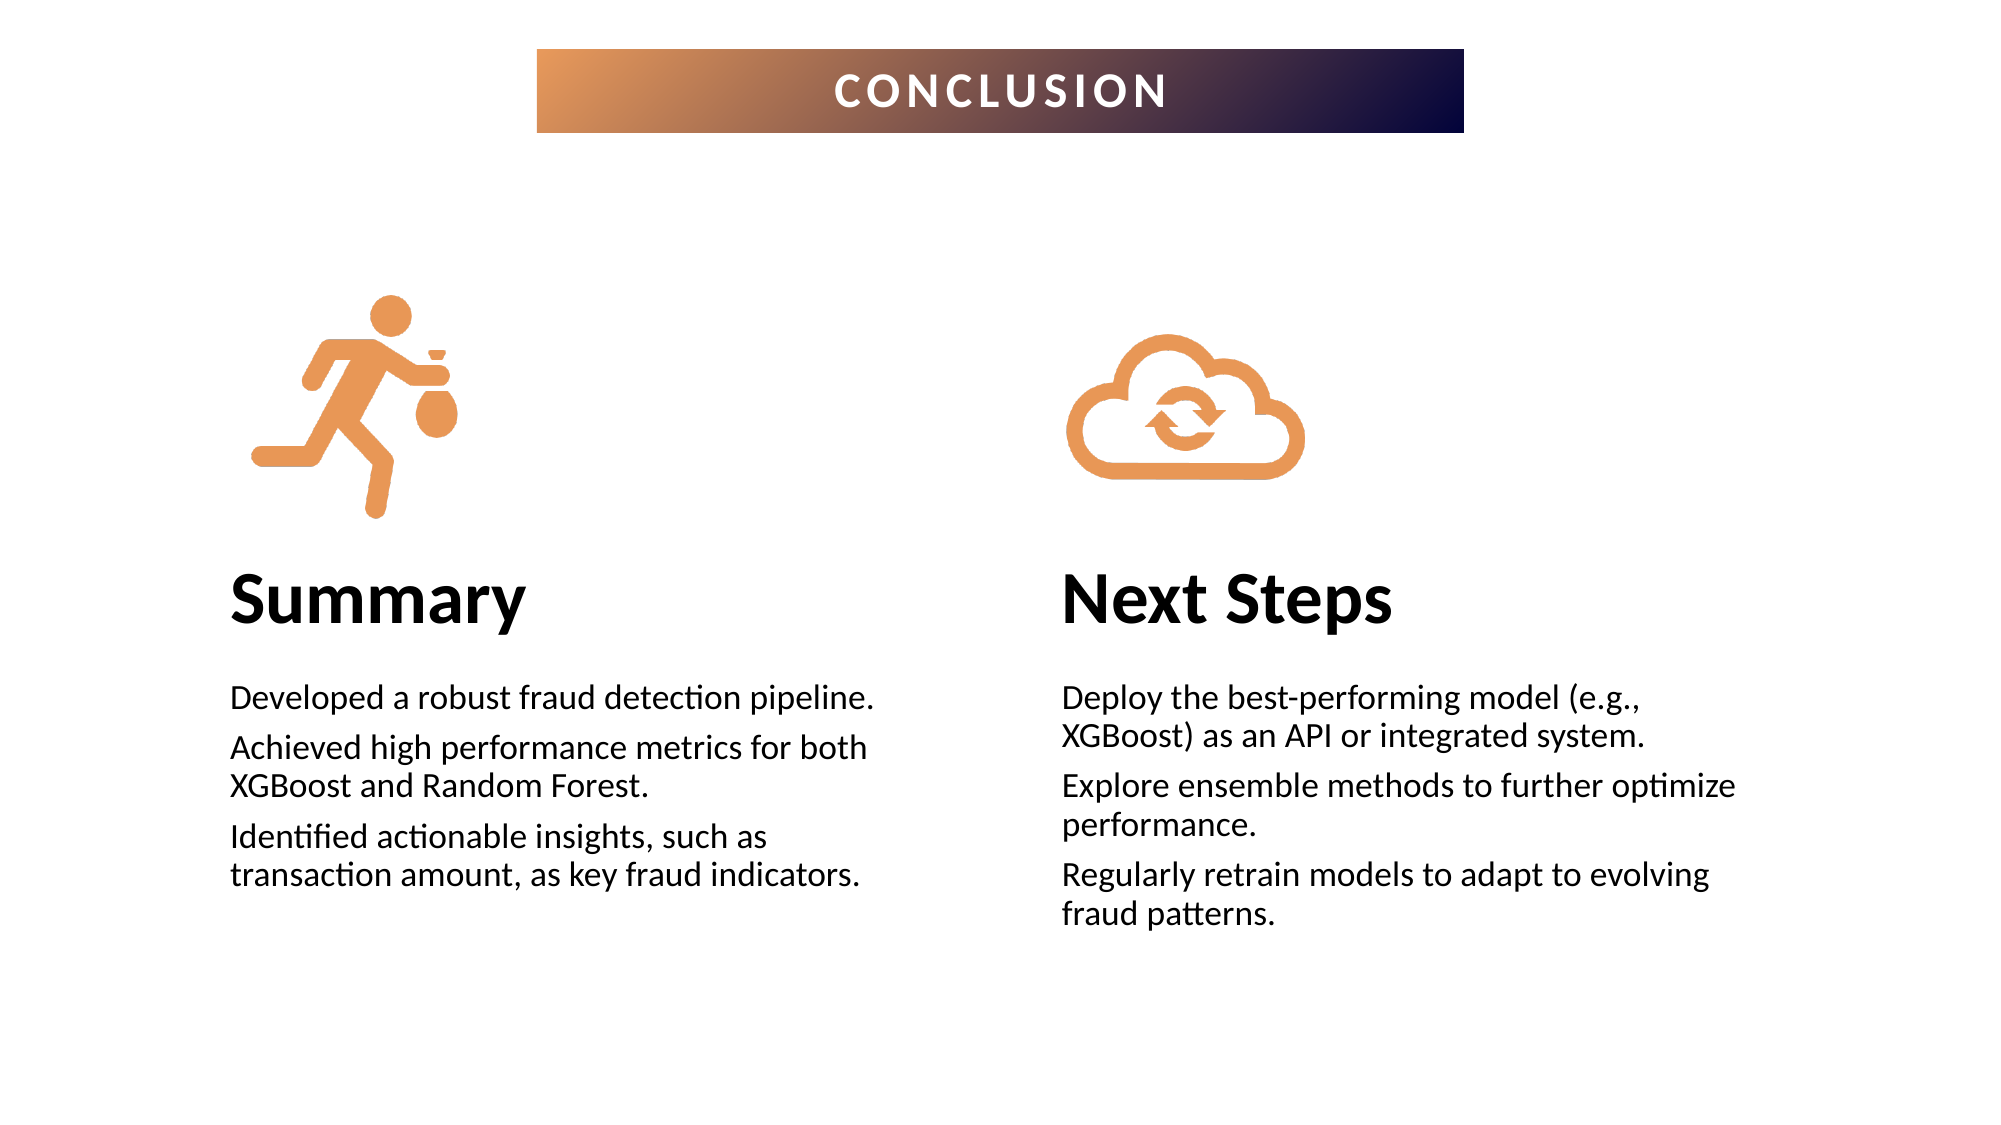

Conclusion
Summary
Developed a robust fraud detection pipeline.
Achieved high performance metrics for both XGBoost and Random Forest.
Identified actionable insights, such as transaction amount, as key fraud indicators.
Next Steps
Deploy the best-performing model (e.g., XGBoost) as an API or integrated system.
Explore ensemble methods to further optimize performance.
Regularly retrain models to adapt to evolving fraud patterns.